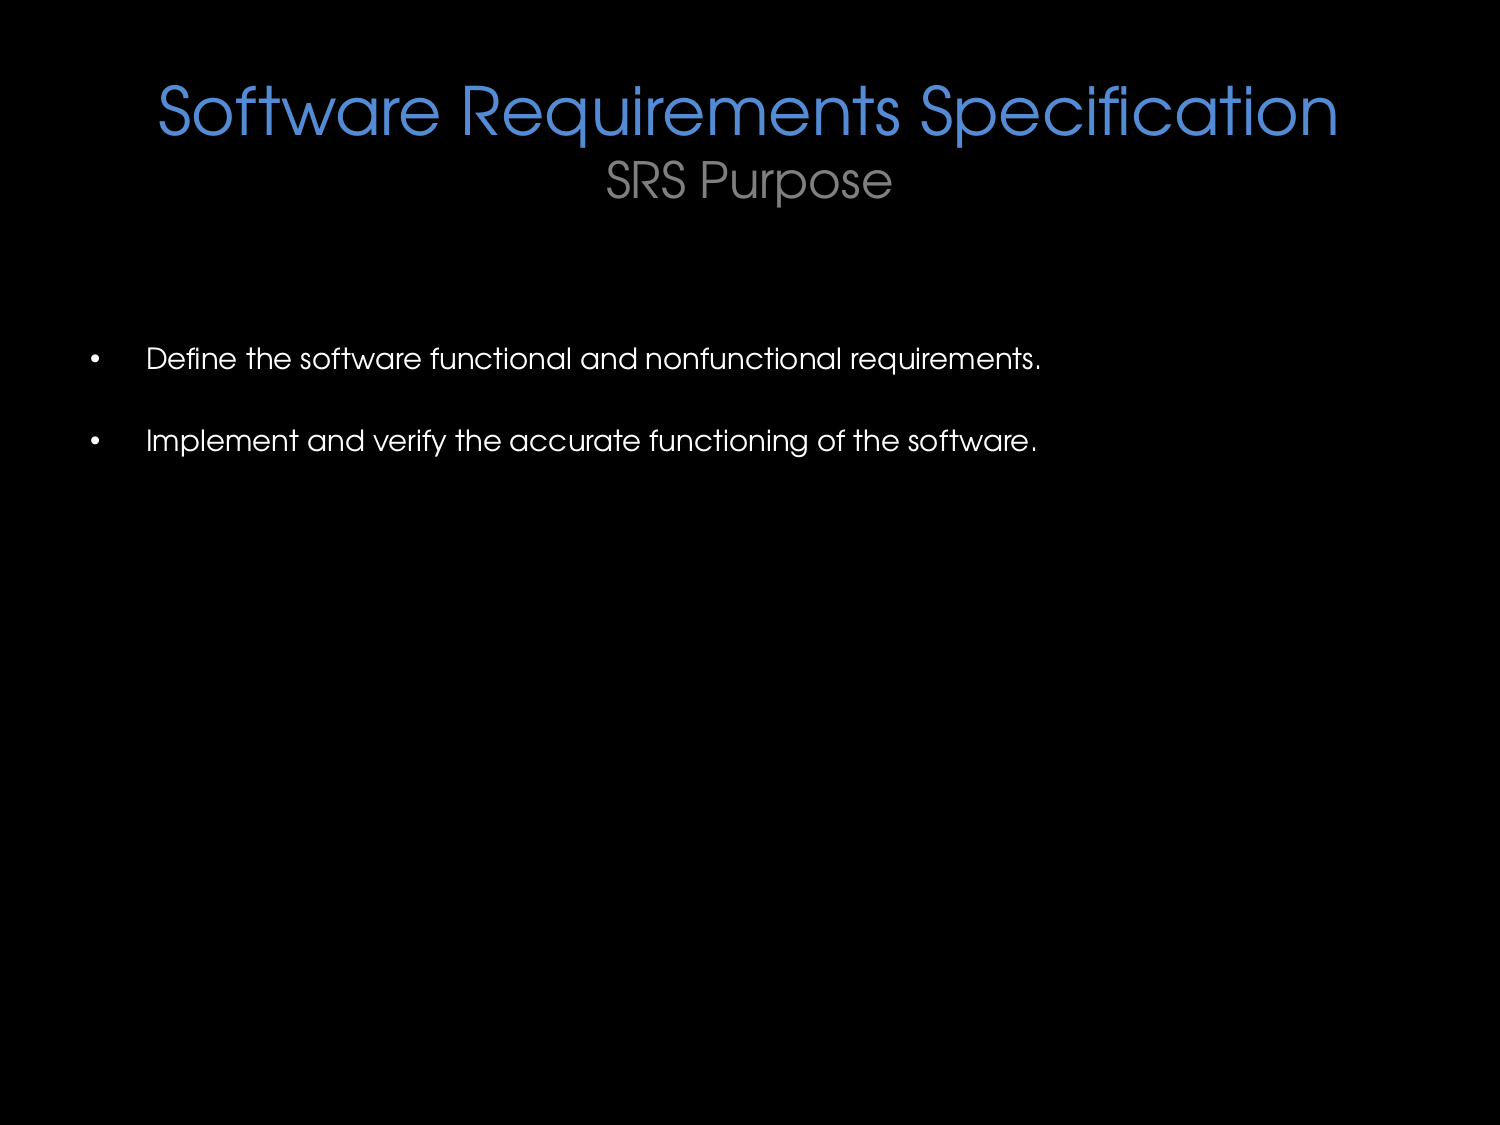

# Software Requirements Specification SRS Purpose

Define the software functional and nonfunctional requirements.

Implement and verify the accurate functioning of the software.